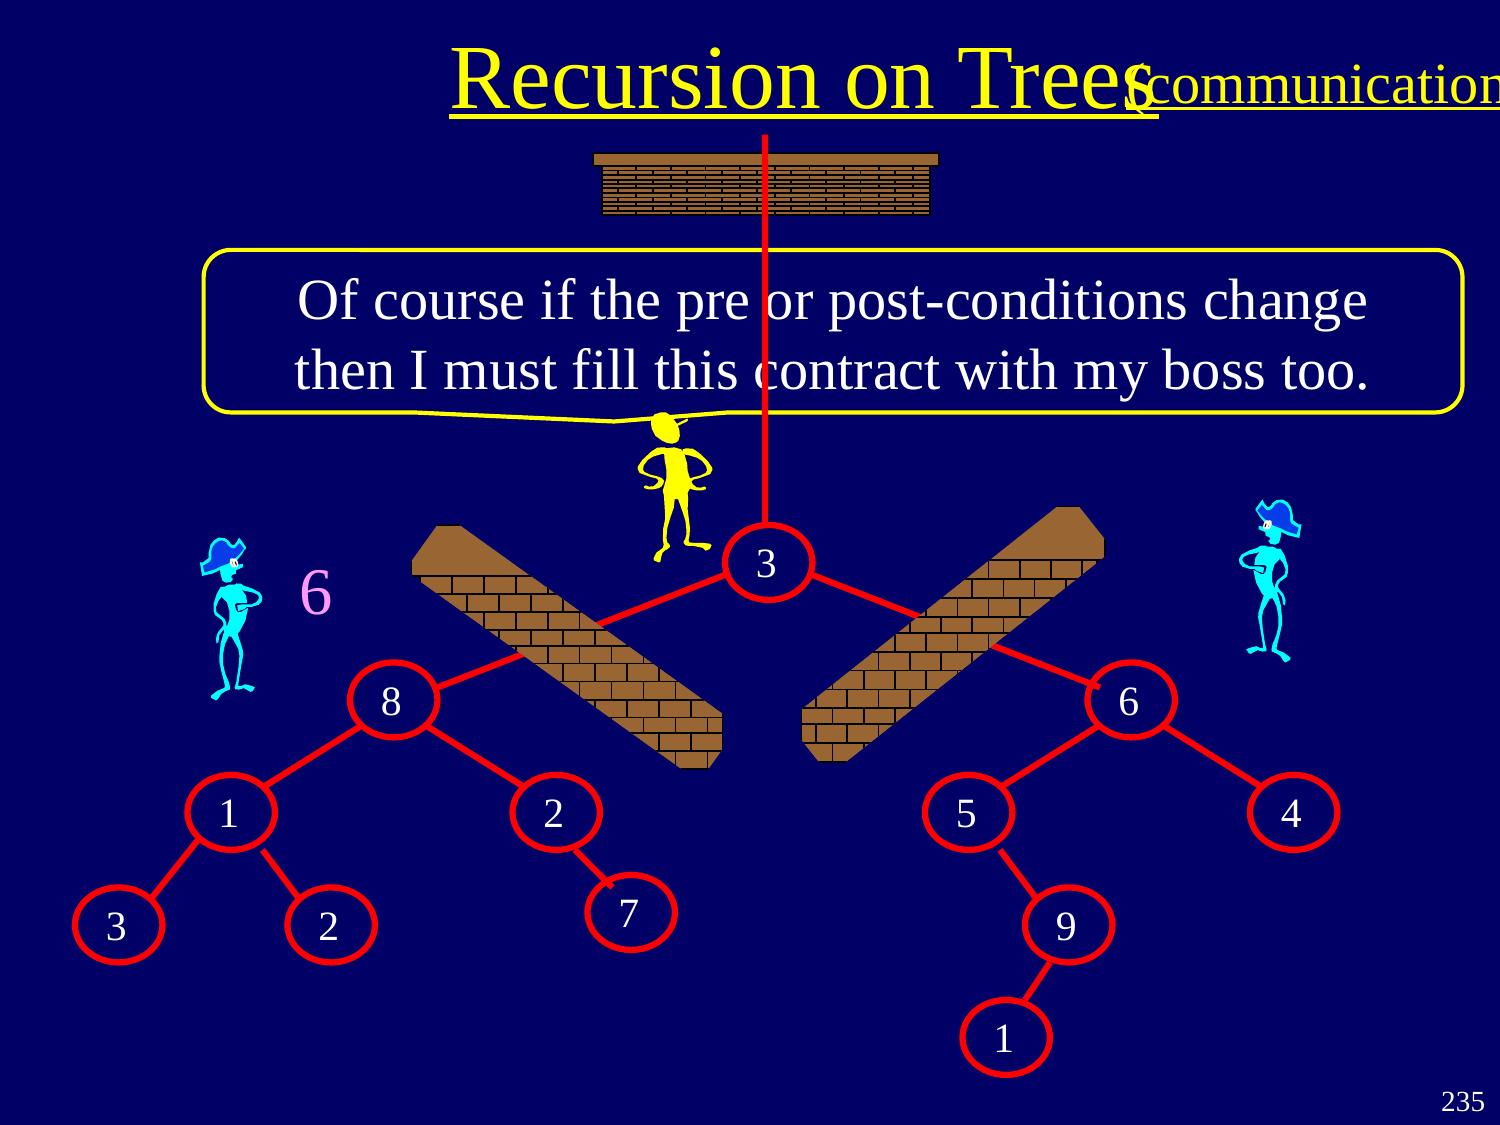

Recursion on Trees
(communication)

Of course if the pre or post-conditions change
then I must fill this contract with my boss too.

3

8

6

1

2

5

4

7

3

2

9

1

6